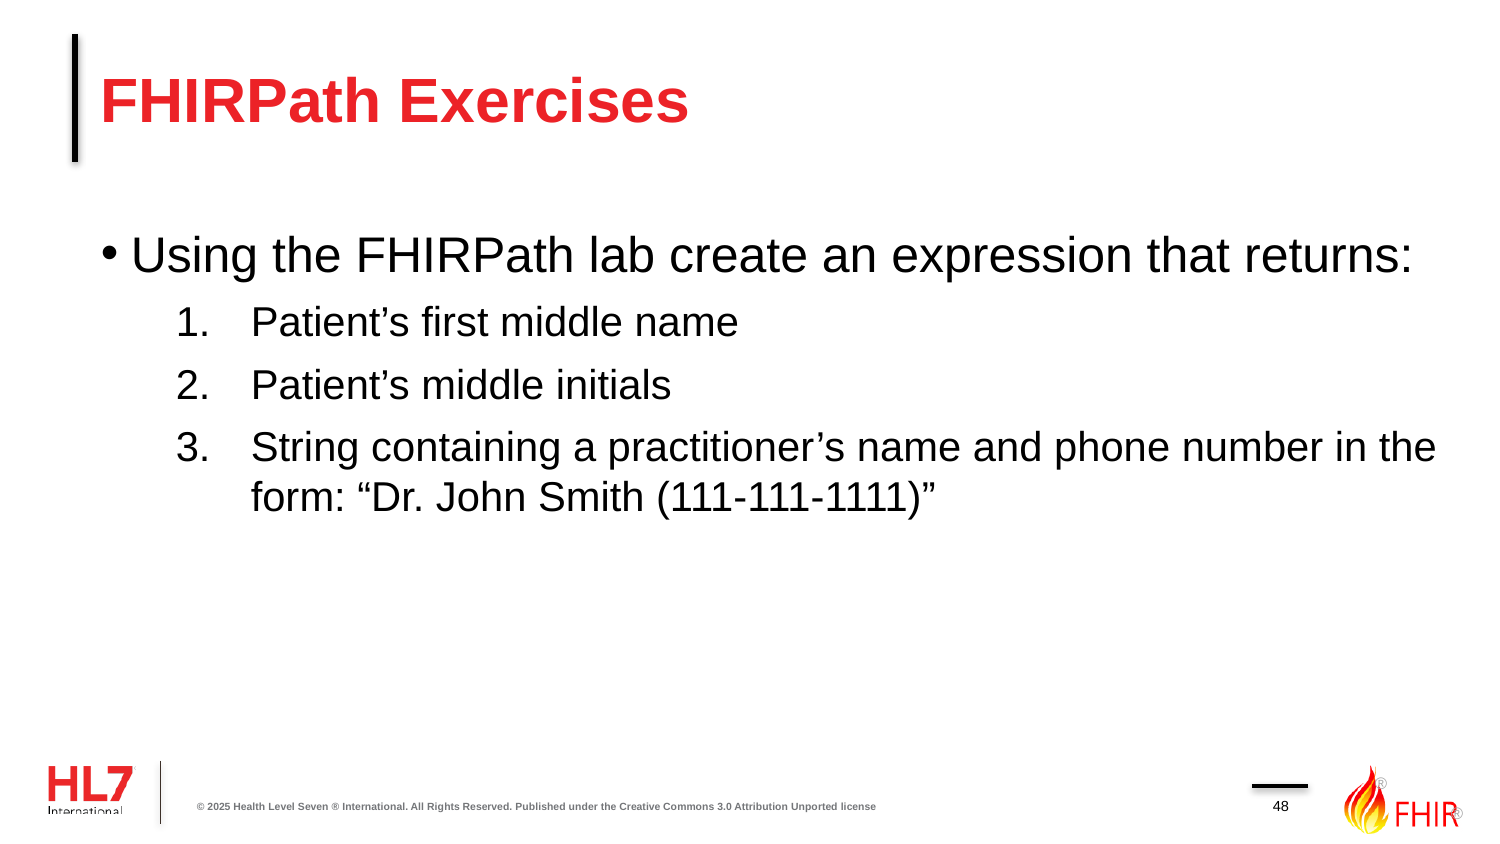

# FHIRPath Exercises
Using the FHIRPath lab create an expression that returns:
Patient’s first middle name
Patient’s middle initials
String containing a practitioner’s name and phone number in the form: “Dr. John Smith (111-111-1111)”

48
© 2025 Health Level Seven ® International. All Rights Reserved. Published under the Creative Commons 3.0 Attribution Unported license